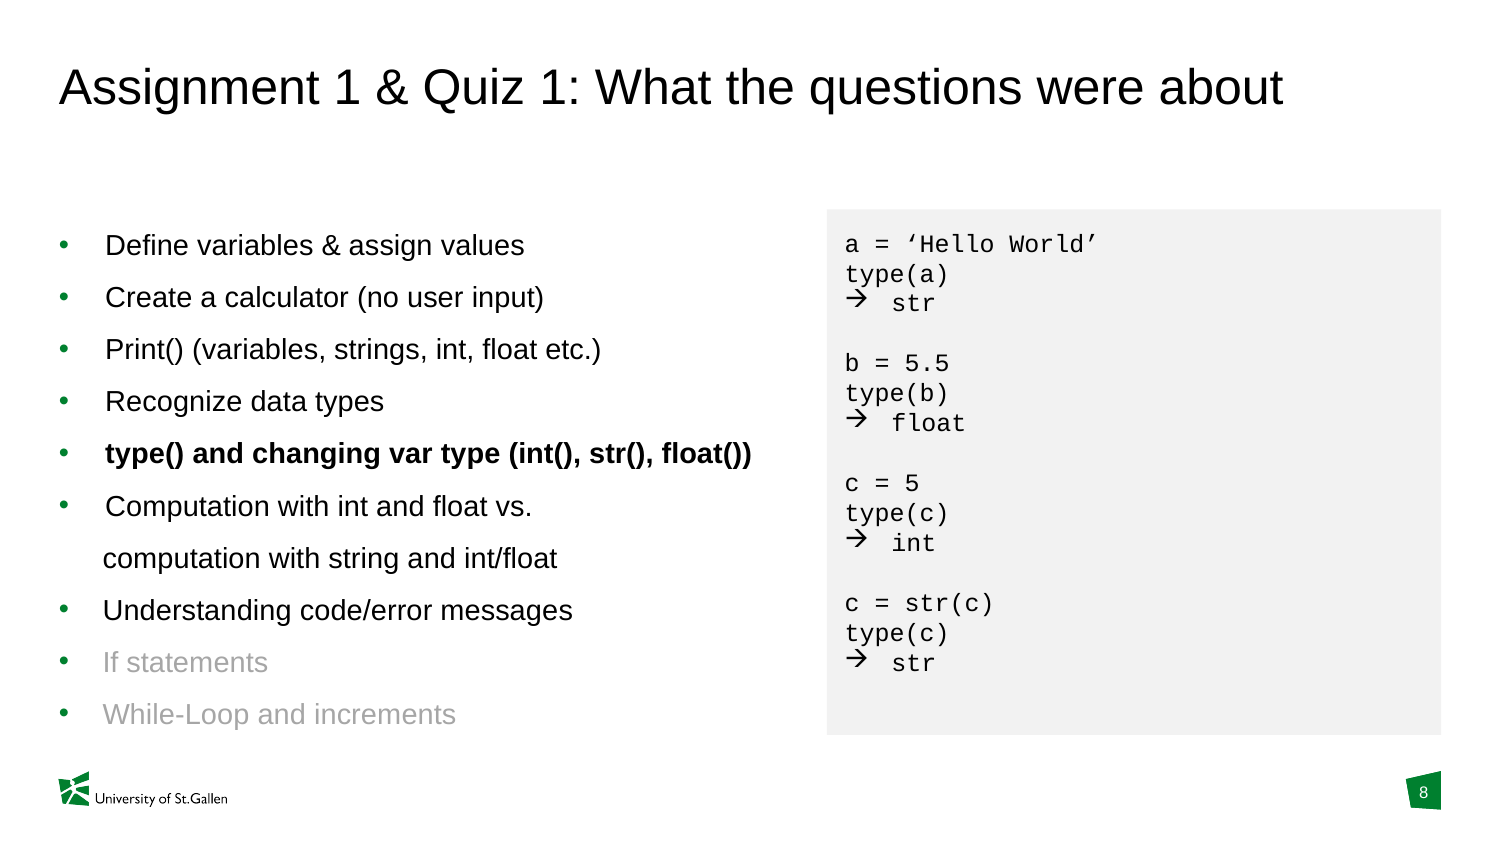

# Assignment 1 & Quiz 1: What the questions were about
Define variables & assign values
Create a calculator (no user input)
Print() (variables, strings, int, float etc.)
Recognize data types
type() and changing var type (int(), str(), float())
Computation with int and float vs.
computation with string and int/float
Understanding code/error messages
If statements
While-Loop and increments

a = ‘Hello World’
type(a)
str

b = 5.5
type(b)
float

c = 5
type(c)
int

c = str(c)
type(c)
str

8